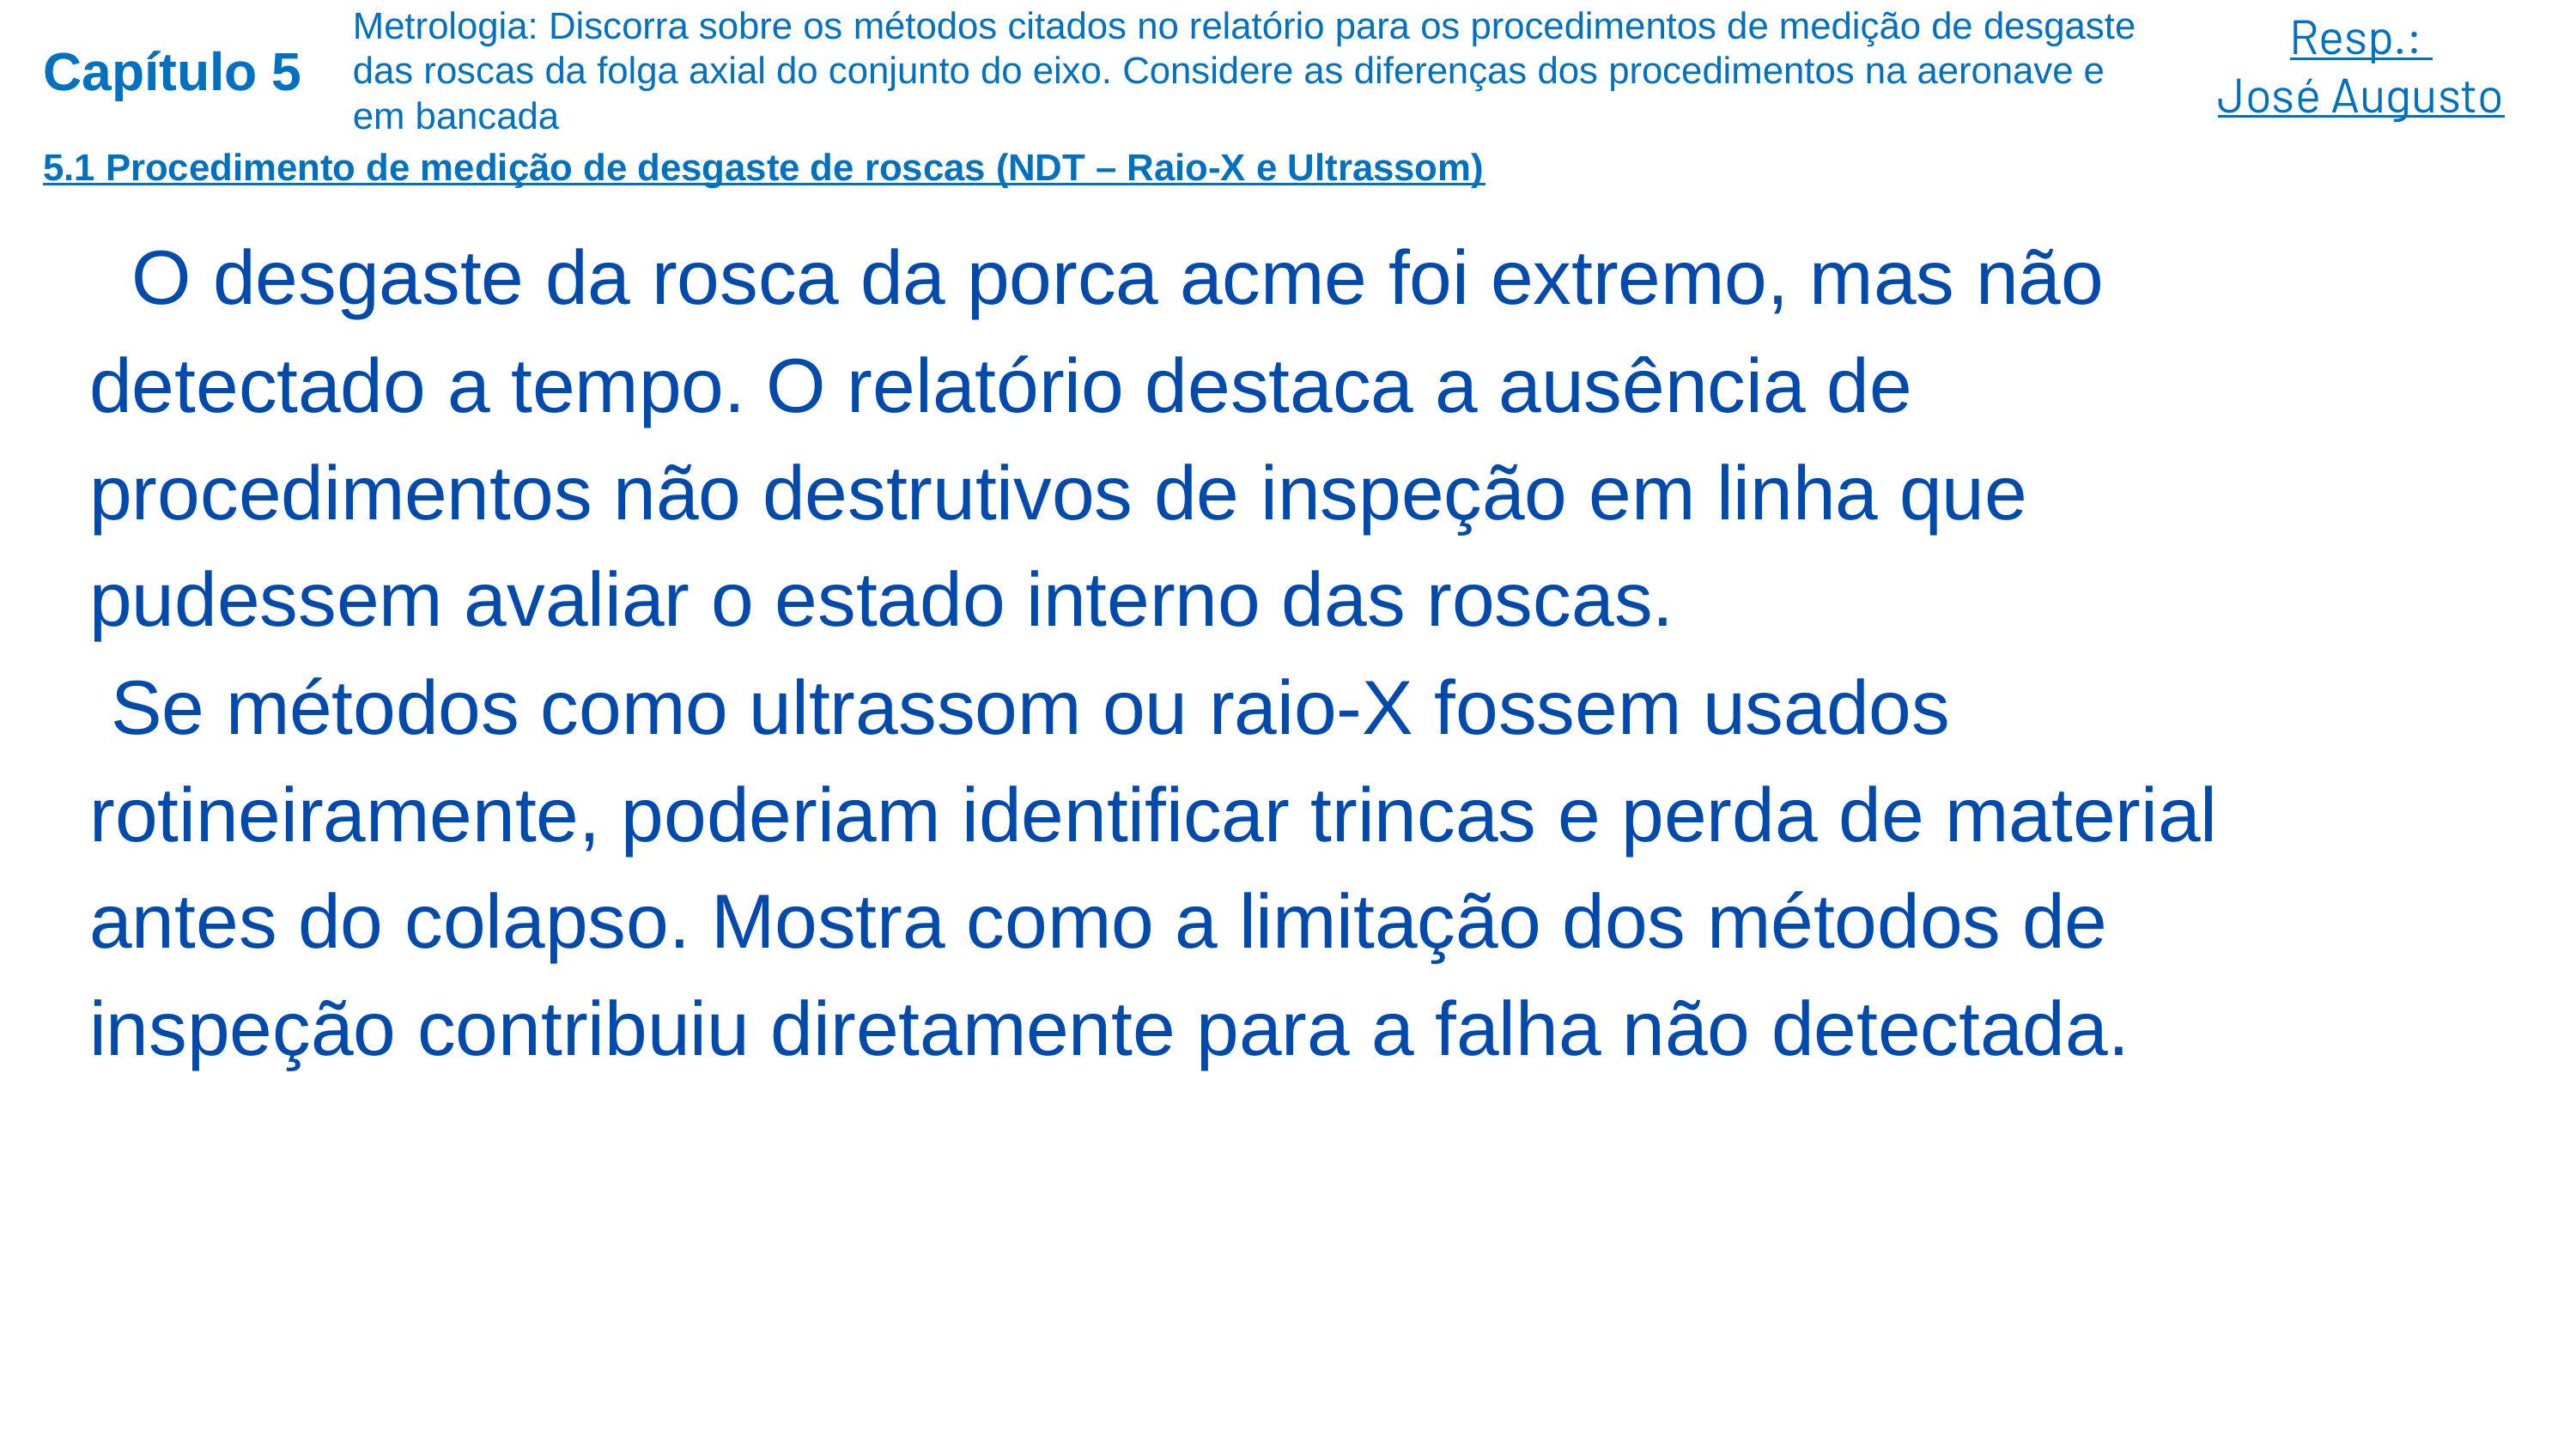

Metrologia: Discorra sobre os métodos citados no relatório para os procedimentos de medição de desgaste das roscas da folga axial do conjunto do eixo. Considere as diferenças dos procedimentos na aeronave e em bancada
Resp.:
José Augusto

Capítulo 5
5.1 Procedimento de medição de desgaste de roscas (NDT – Raio-X e Ultrassom)

  O desgaste da rosca da porca acme foi extremo, mas não detectado a tempo. O relatório destaca a ausência de procedimentos não destrutivos de inspeção em linha que pudessem avaliar o estado interno das roscas.
 Se métodos como ultrassom ou raio-X fossem usados rotineiramente, poderiam identificar trincas e perda de material antes do colapso. Mostra como a limitação dos métodos de inspeção contribuiu diretamente para a falha não detectada.